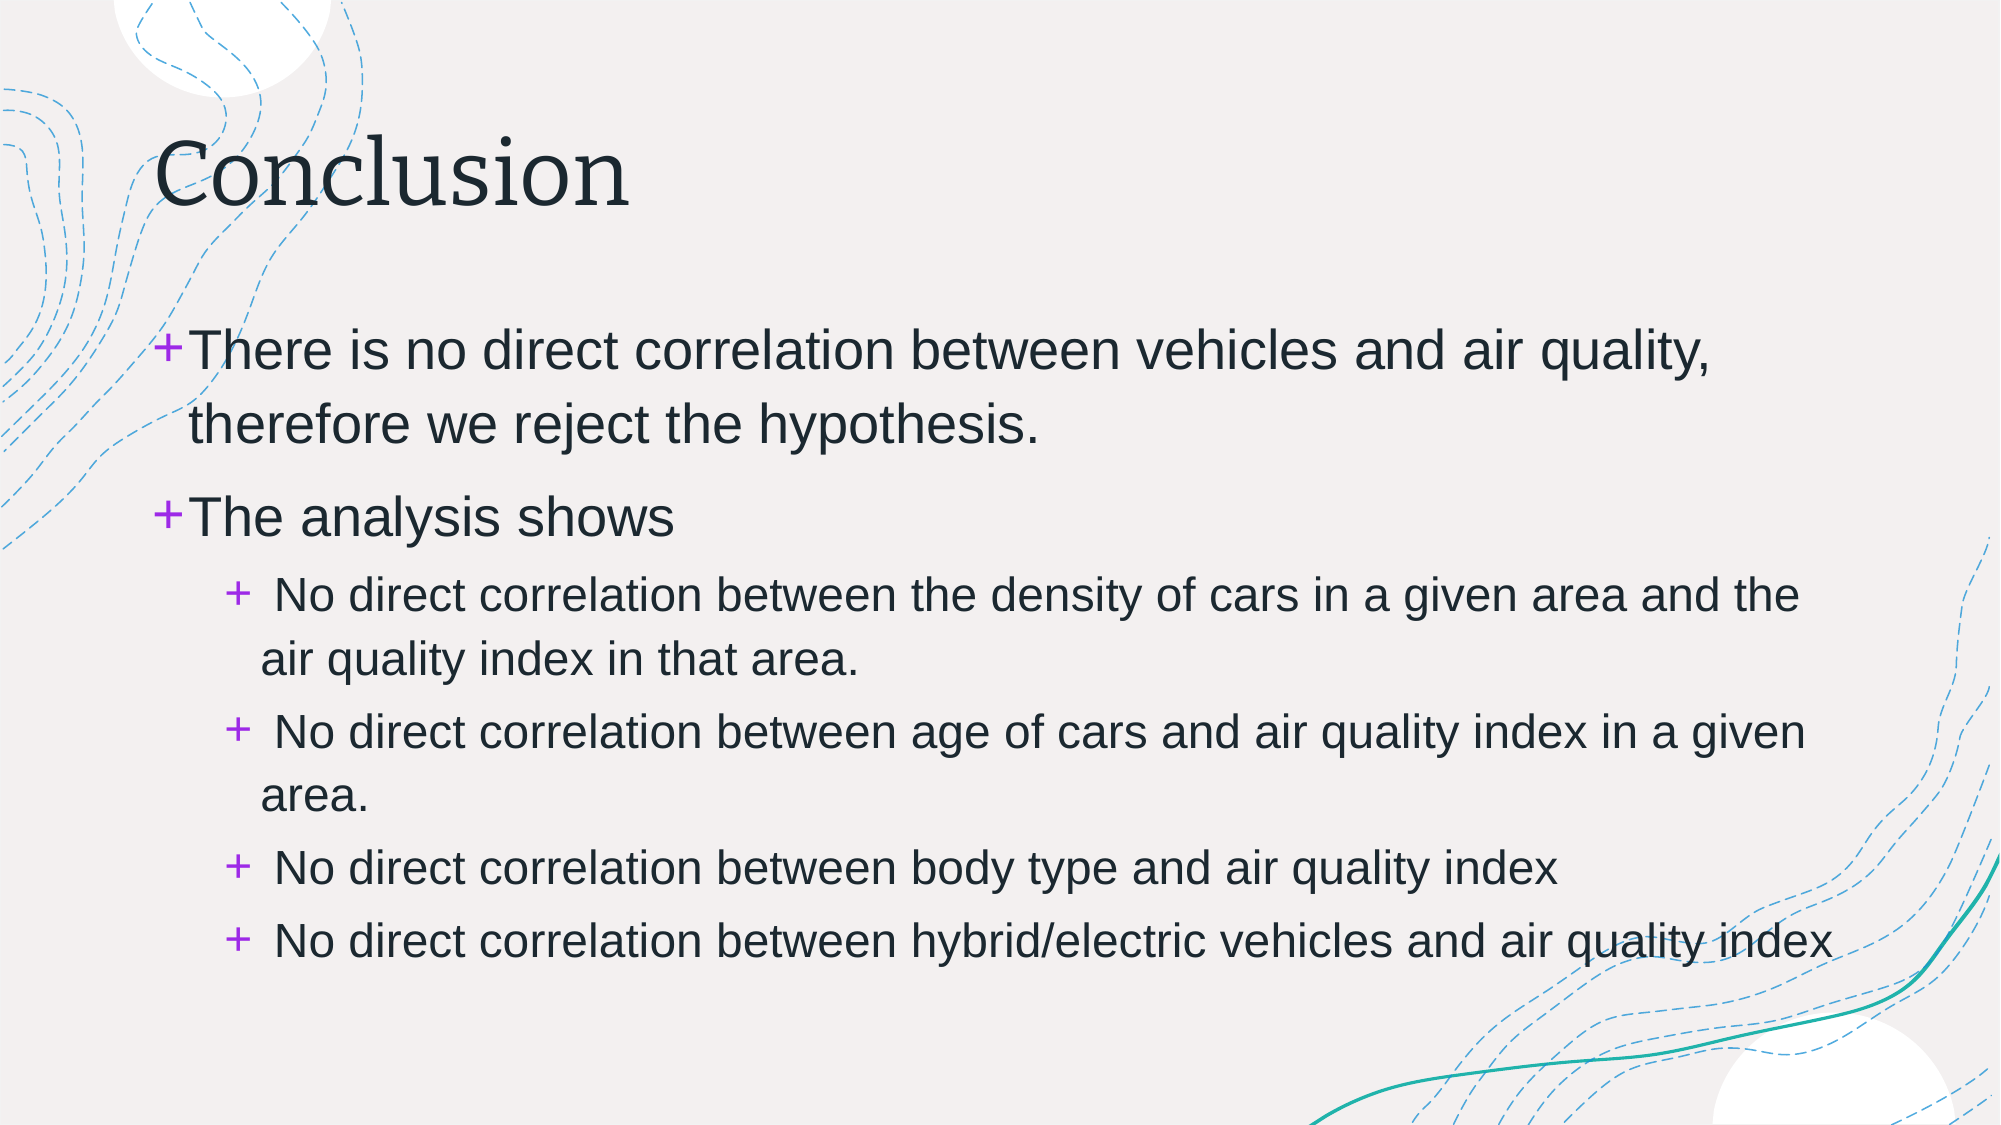

# Conclusion
There is no direct correlation between vehicles and air quality, therefore we reject the hypothesis.
The analysis shows
 No direct correlation between the density of cars in a given area and the air quality index in that area.
 No direct correlation between age of cars and air quality index in a given area.
 No direct correlation between body type and air quality index
 No direct correlation between hybrid/electric vehicles and air quality index